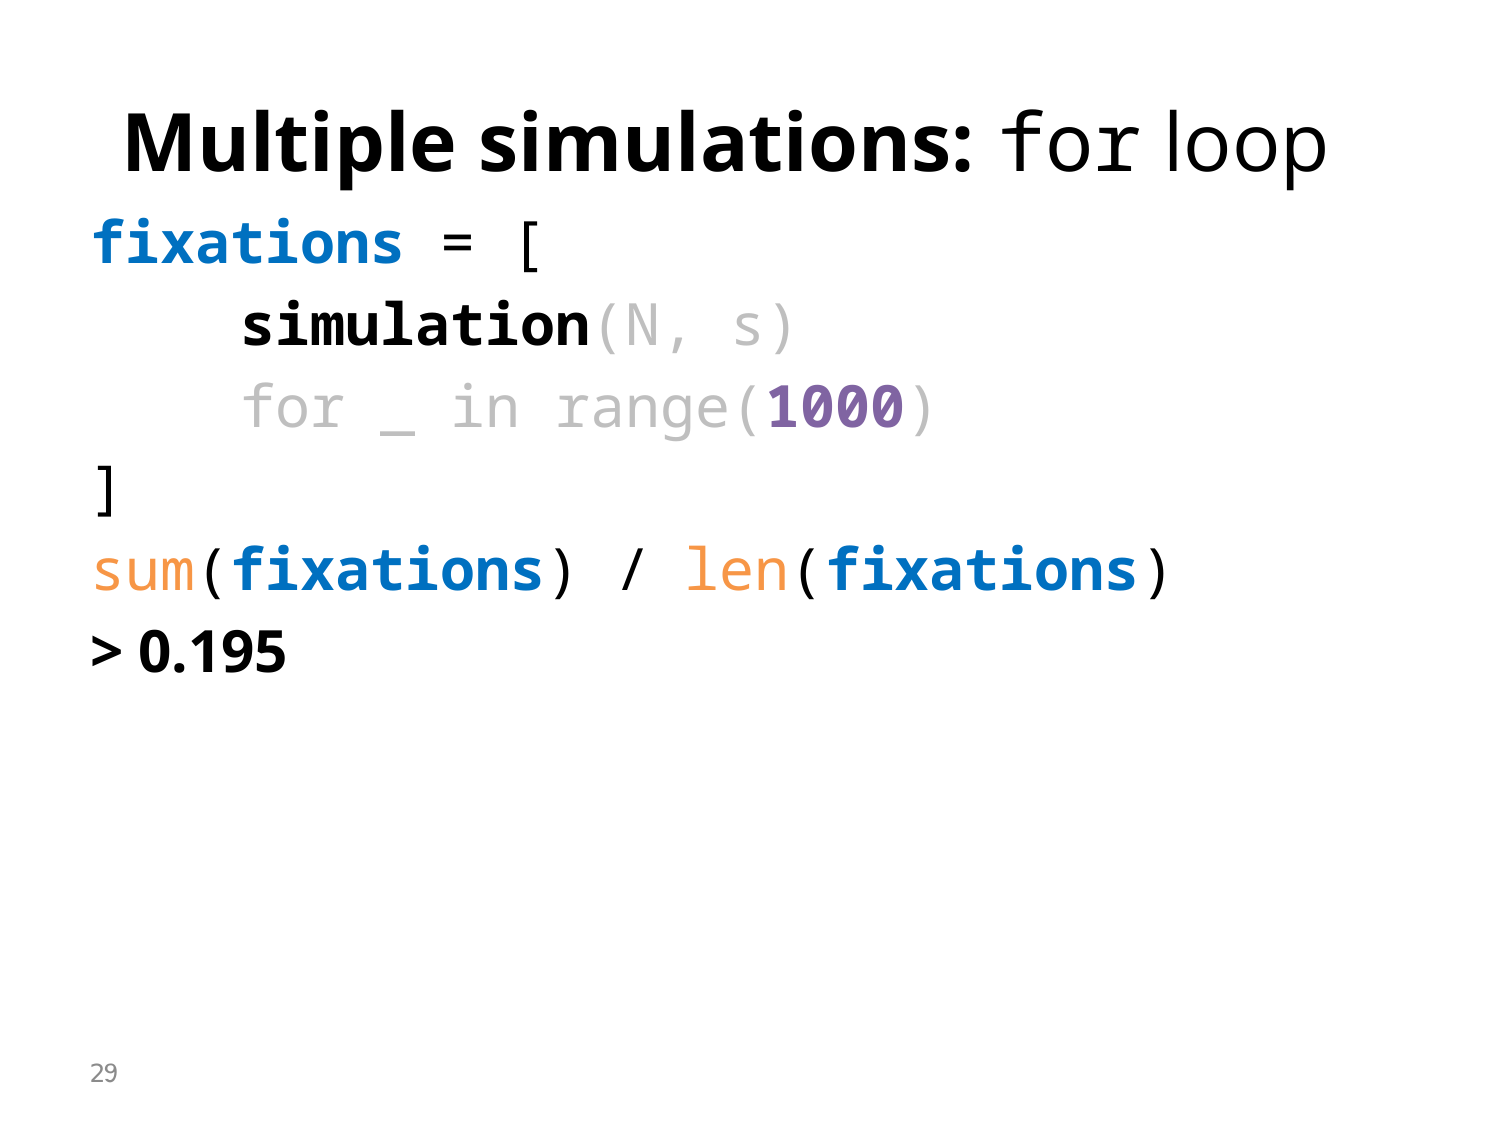

# Multiple simulations: for loop
fixations = [
	simulation(N, s)
	for _ in range(1000)
]
sum(fixations) / len(fixations)
> 0.195

29